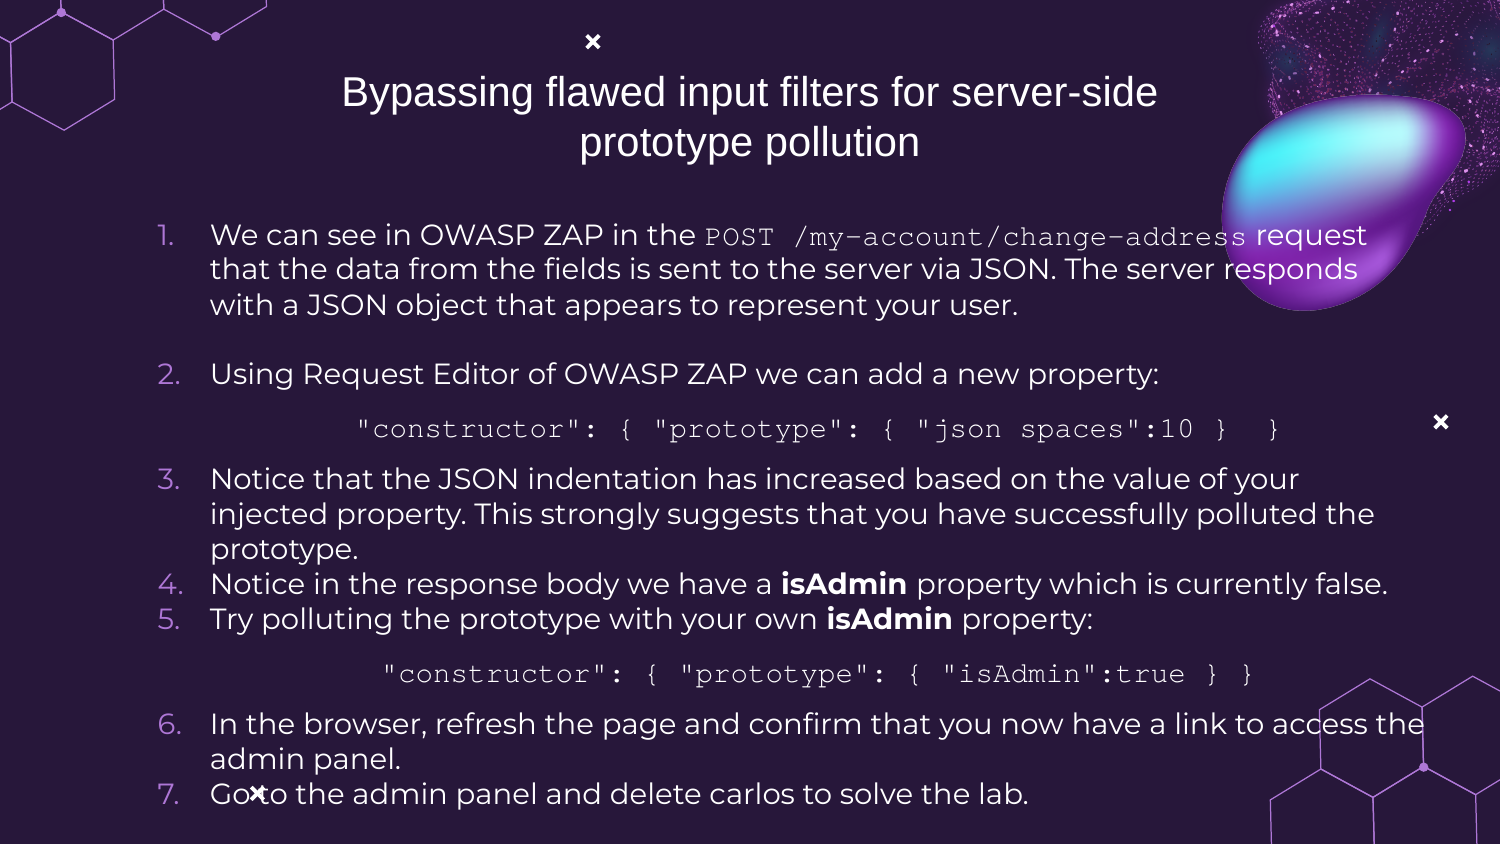

Bypassing flawed input filters for server-side prototype pollution
We can see in OWASP ZAP in the POST /my-account/change-address request that the data from the fields is sent to the server via JSON. The server responds with a JSON object that appears to represent your user.

Using Request Editor of OWASP ZAP we can add a new property:

"constructor": { "prototype": { "json spaces":10 }  }

Notice that the JSON indentation has increased based on the value of your injected property. This strongly suggests that you have successfully polluted the prototype.
Notice in the response body we have a isAdmin property which is currently false.
Try polluting the prototype with your own isAdmin property:

"constructor": { "prototype": { "isAdmin":true } }

In the browser, refresh the page and confirm that you now have a link to access the admin panel.
Go to the admin panel and delete carlos to solve the lab.